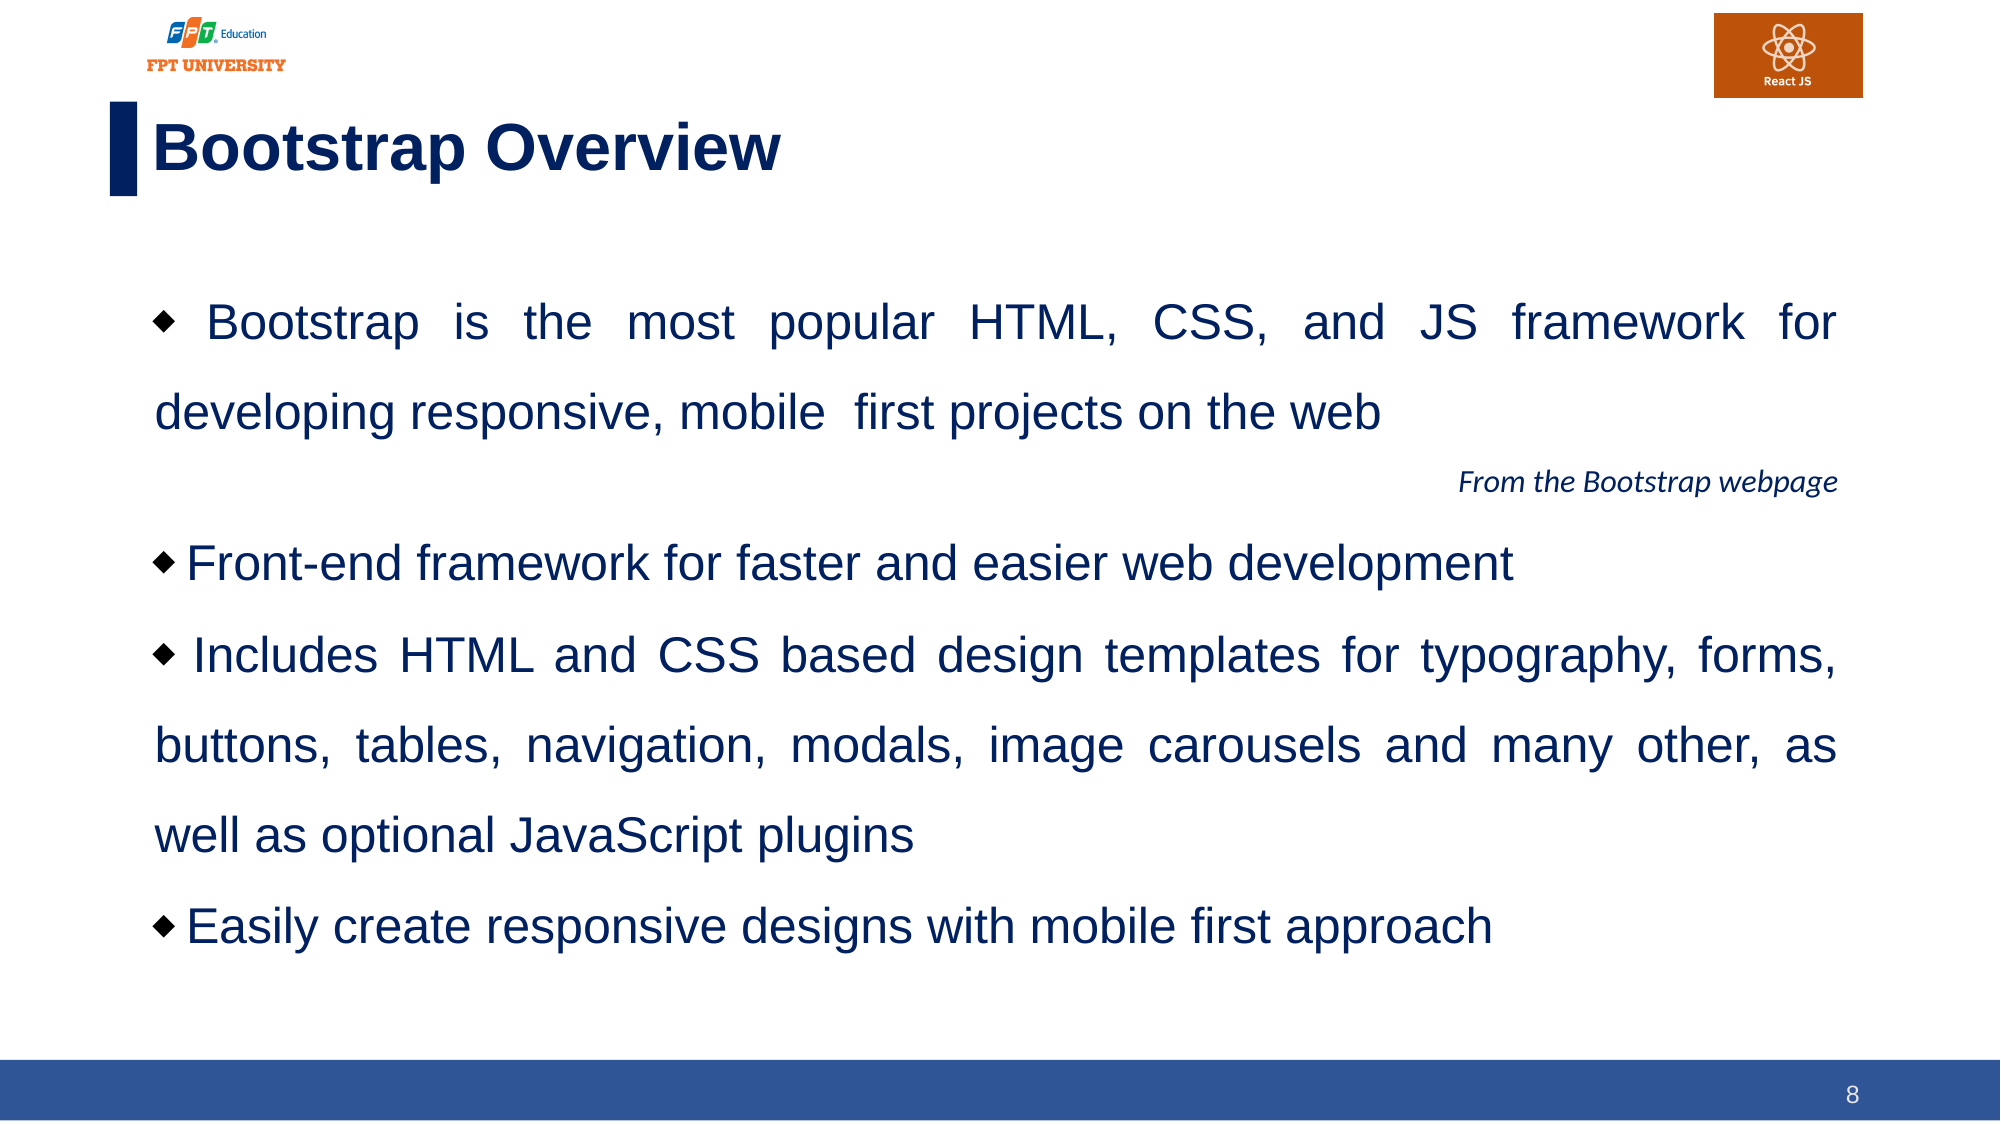

# Bootstrap Overview
 Bootstrap is the most popular HTML, CSS, and JS framework for developing responsive, mobile  first projects on the web
From the Bootstrap webpage
 Front-end framework for faster and easier web development
 Includes HTML and CSS based design templates for typography, forms, buttons, tables, navigation, modals, image carousels and many other, as well as optional JavaScript plugins
 Easily create responsive designs with mobile first approach

8